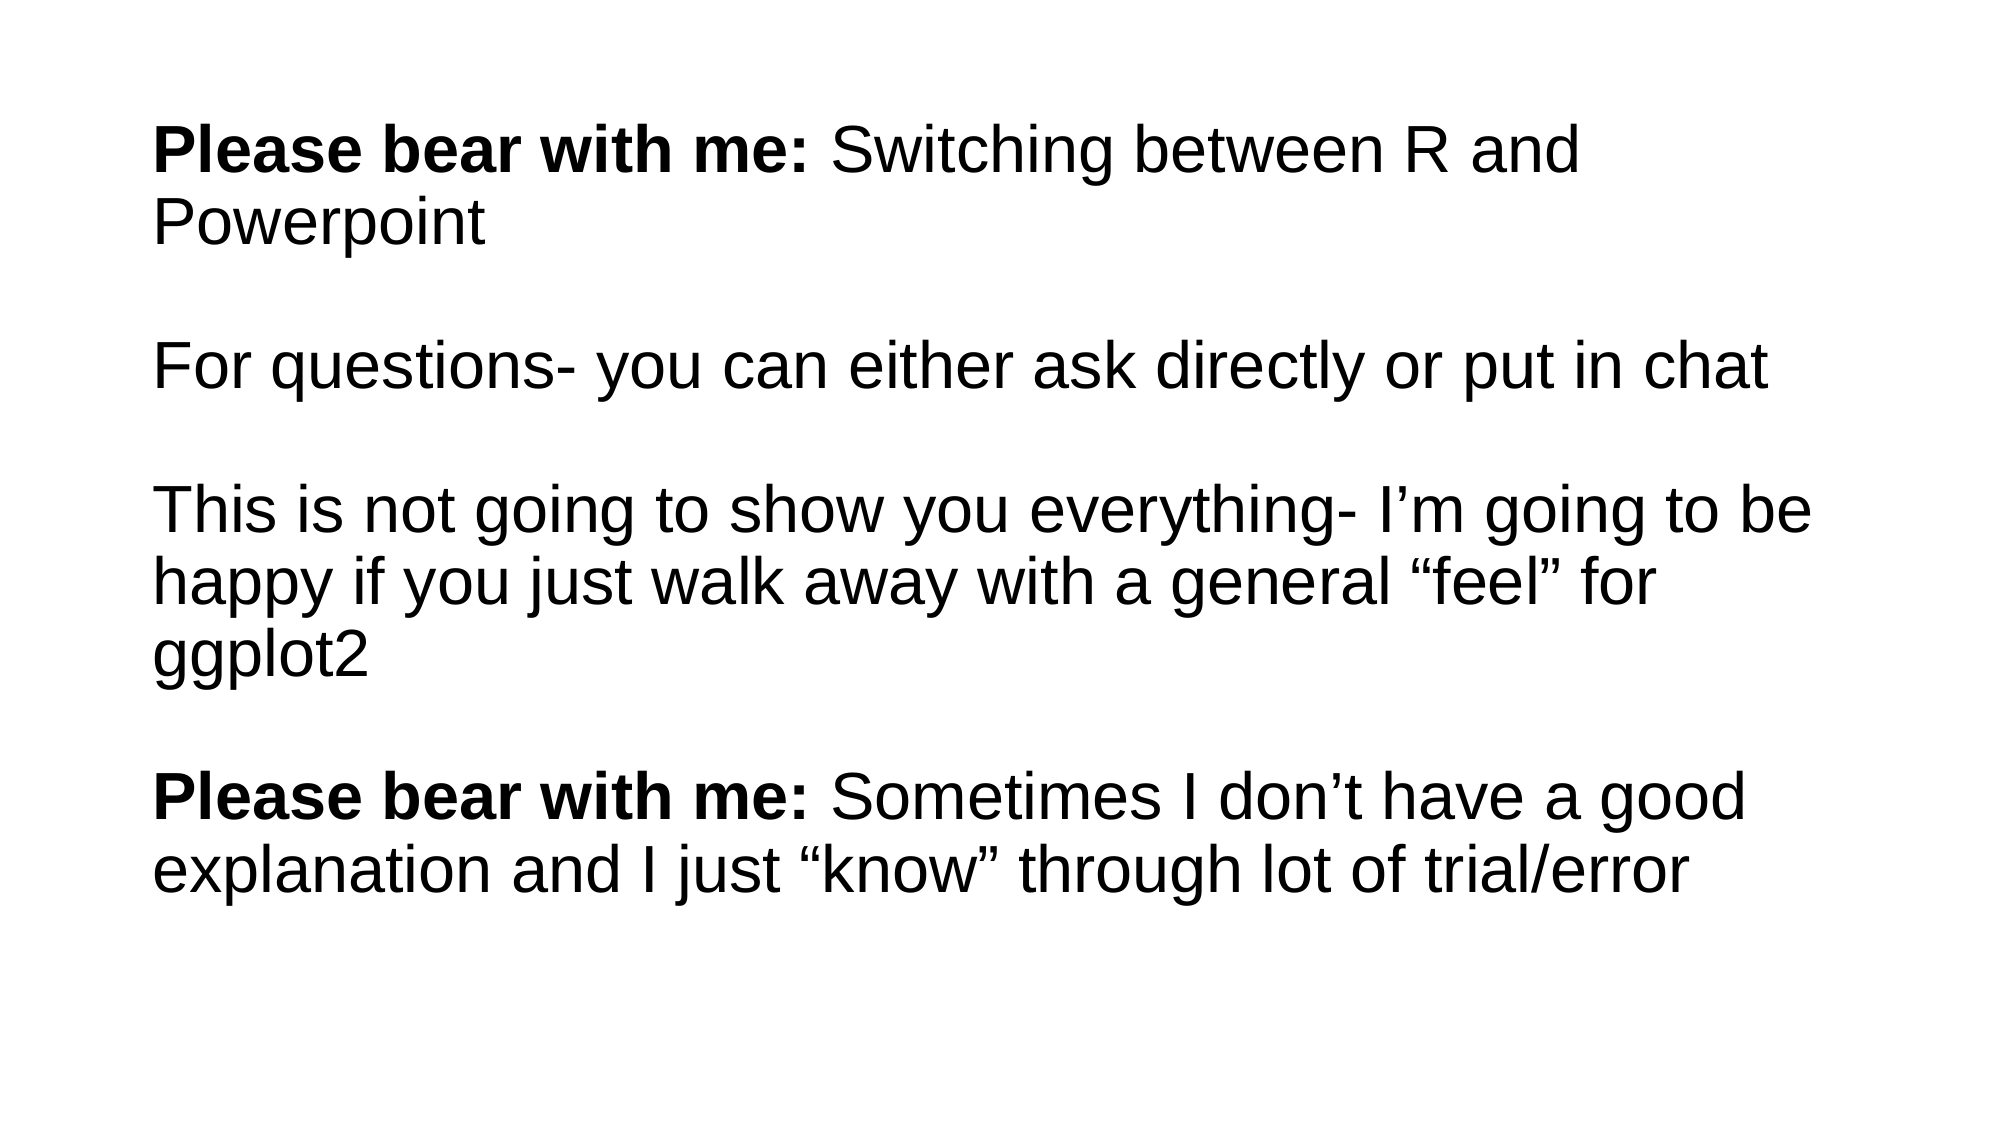

# Please bear with me: Switching between R and Powerpoint For questions- you can either ask directly or put in chat This is not going to show you everything- I’m going to be happy if you just walk away with a general “feel” for ggplot2 Please bear with me: Sometimes I don’t have a good explanation and I just “know” through lot of trial/error